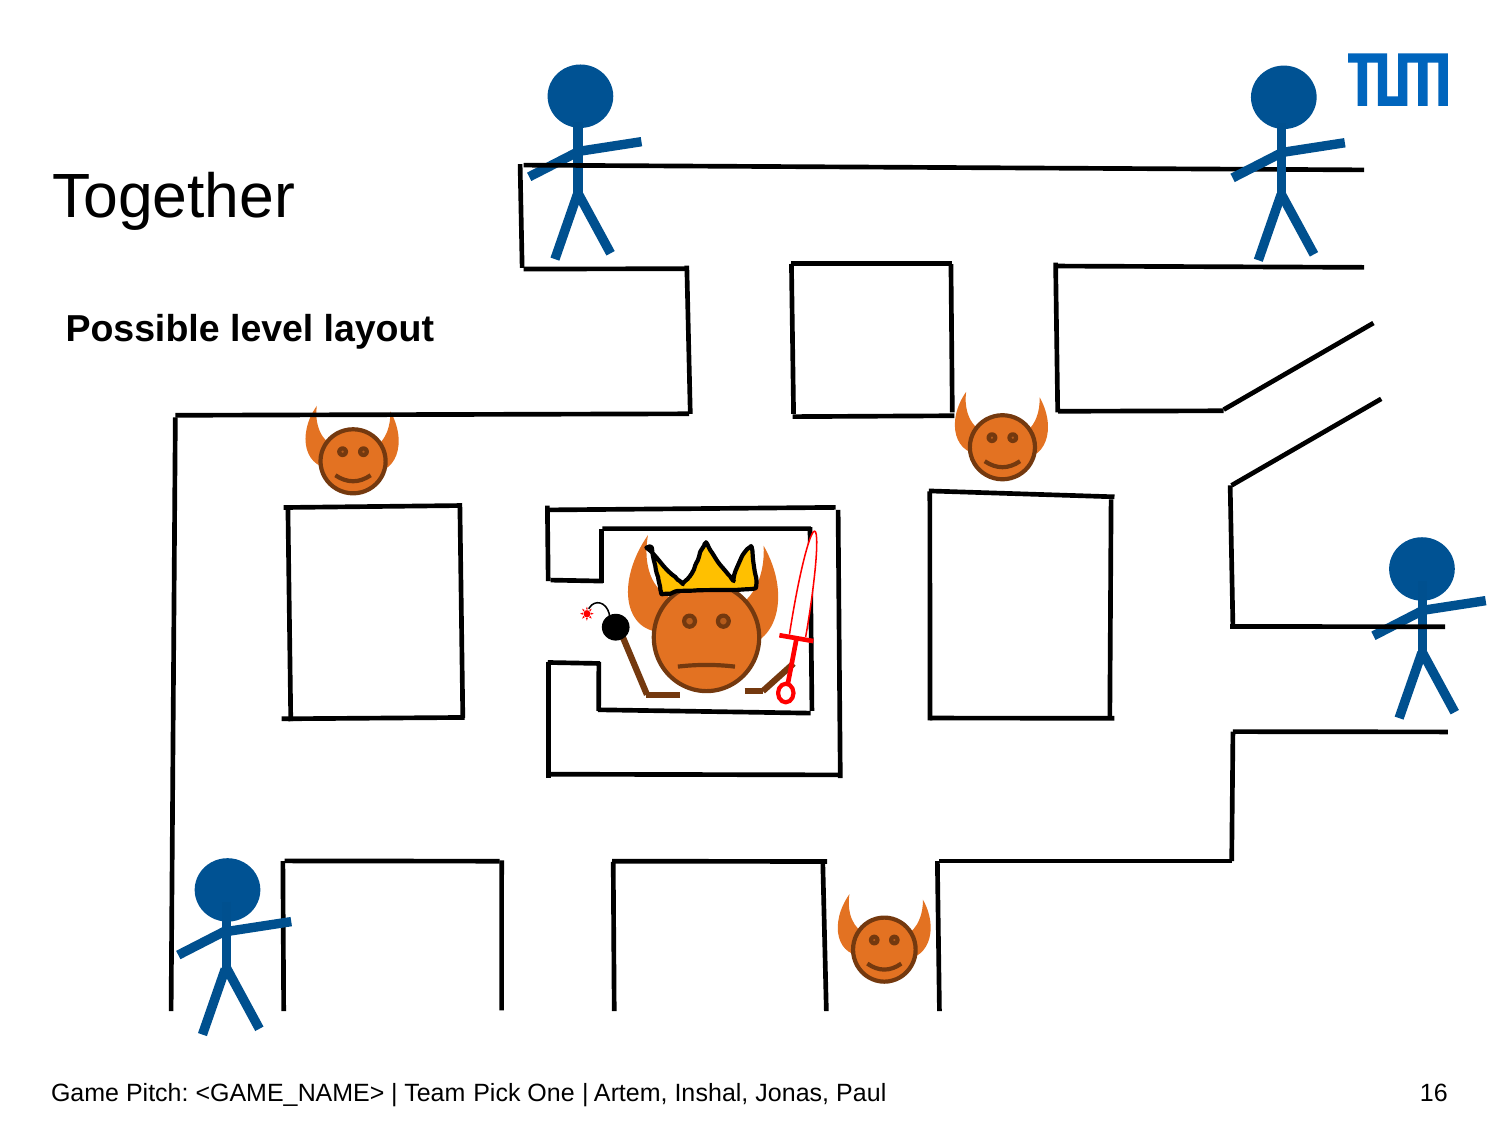

# Together
Possible level layout

Game Pitch: <GAME_NAME> | Team Pick One | Artem, Inshal, Jonas, Paul
16